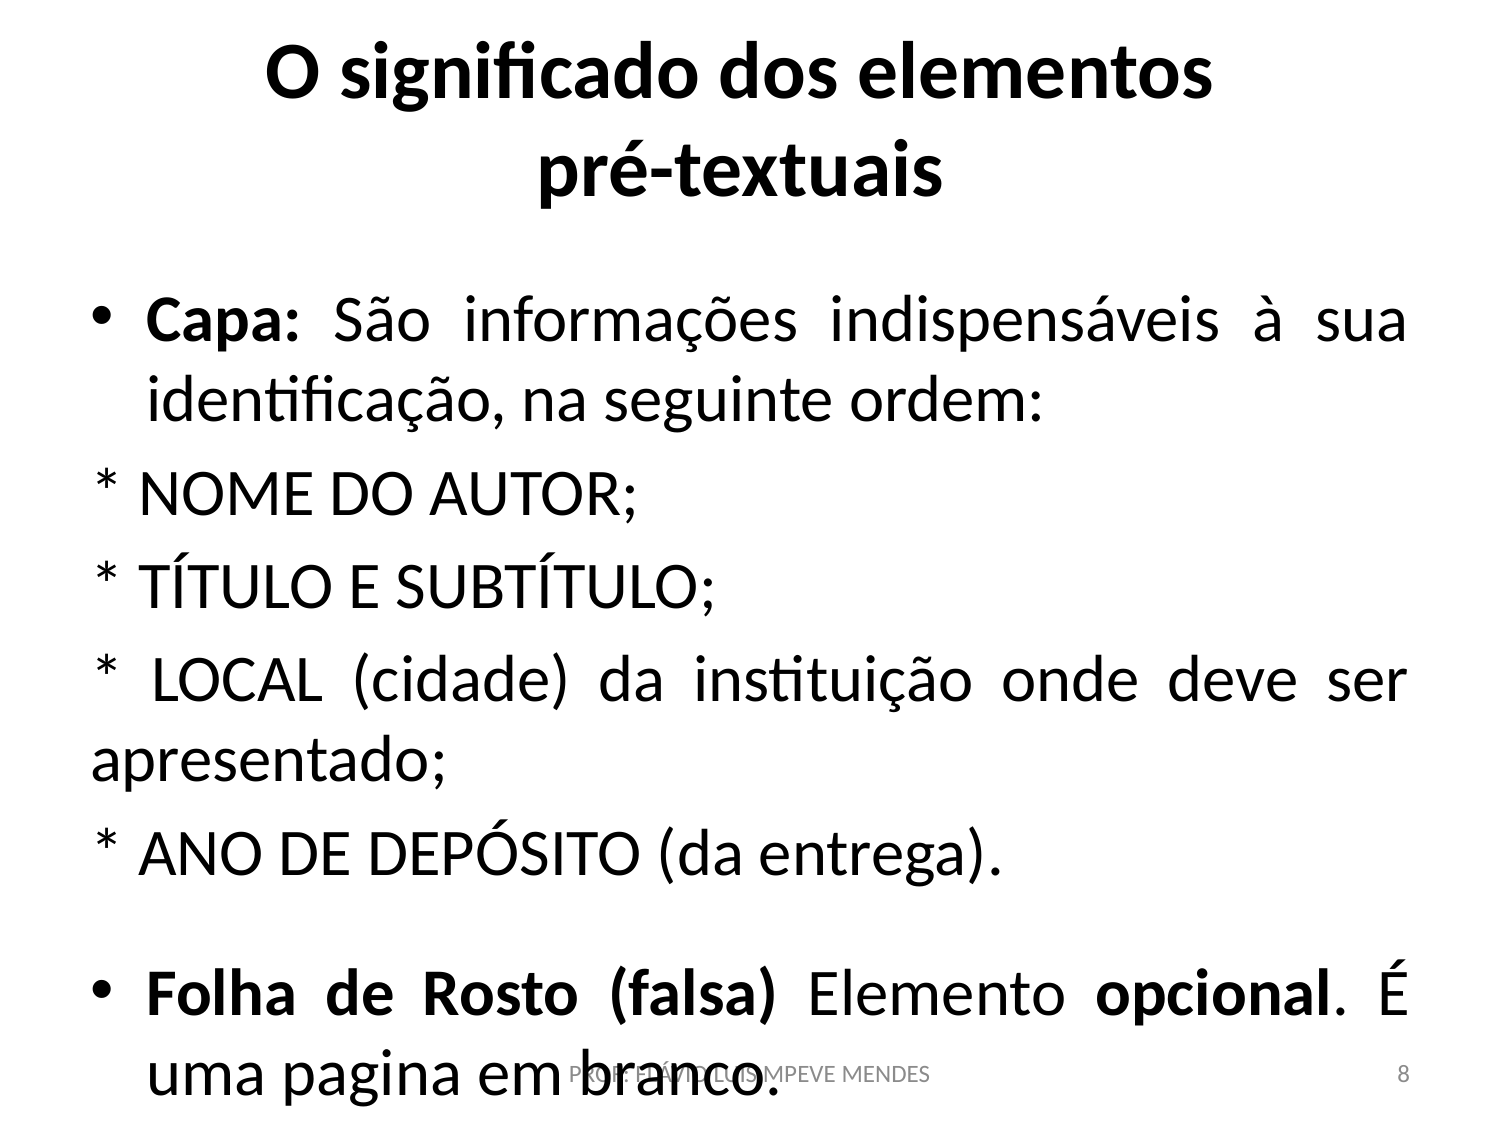

# O significado dos elementos pré-textuais
Capa: São informações indispensáveis à sua identificação, na seguinte ordem:
* NOME DO AUTOR;
* TÍTULO E SUBTÍTULO;
* LOCAL (cidade) da instituição onde deve ser apresentado;
* ANO DE DEPÓSITO (da entrega).

Folha de Rosto (falsa) Elemento opcional. É uma pagina em branco.

PROF: FLÁVIO LUIS MPEVE MENDES
8